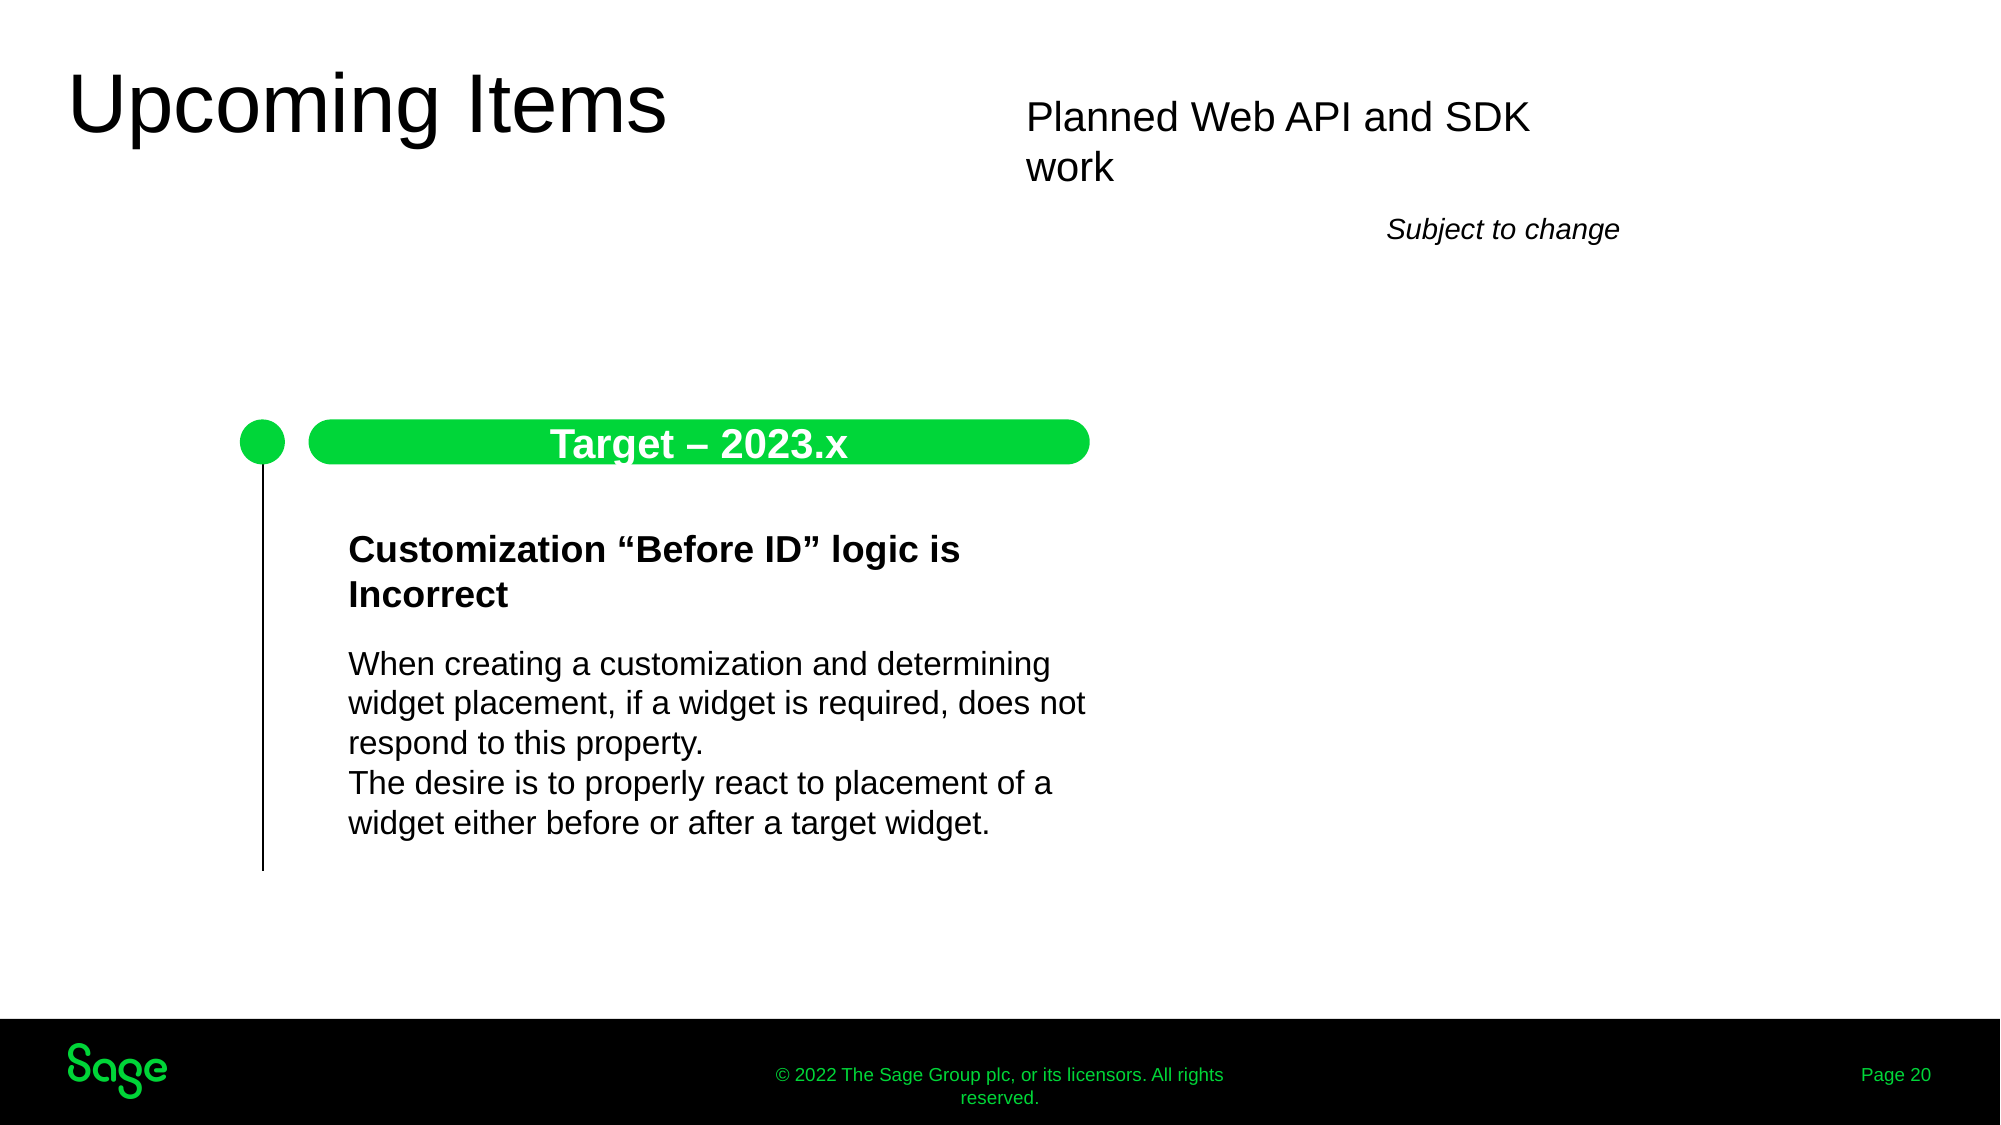

# Upcoming Items
Planned Web API and SDK work
Subject to change

Target – 2023.x
Customization “Before ID” logic is Incorrect

When creating a customization and determining widget placement, if a widget is required, does not respond to this property.
The desire is to properly react to placement of a widget either before or after a target widget.
Page 20